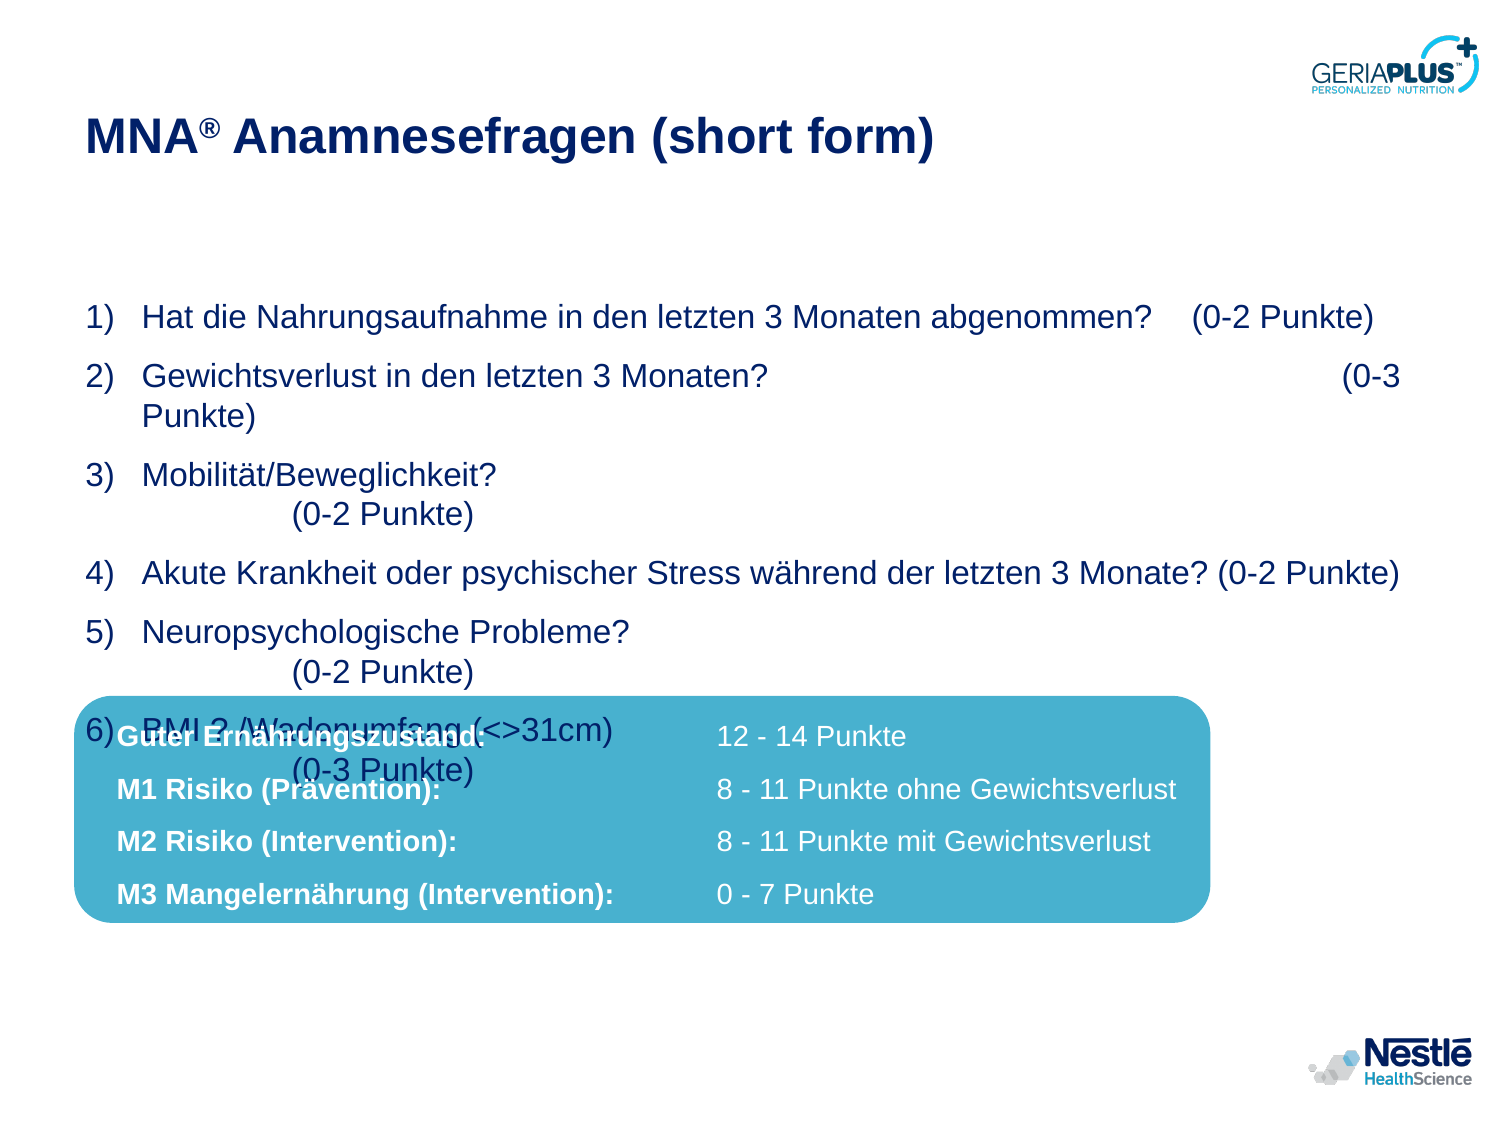

# MNA® Anamnesefragen (short form)
Hat die Nahrungsaufnahme in den letzten 3 Monaten abgenommen? 	(0-2 Punkte)
Gewichtsverlust in den letzten 3 Monaten? 				(0-3 Punkte)
Mobilität/Beweglichkeit? 							(0-2 Punkte)
Akute Krankheit oder psychischer Stress während der letzten 3 Monate? (0-2 Punkte)
Neuropsychologische Probleme? 						(0-2 Punkte)
BMI ? /Wadenumfang (<>31cm)				                  	(0-3 Punkte)

Guter Ernährungszustand: 		12 - 14 Punkte
M1 Risiko (Prävention): 		8 - 11 Punkte ohne Gewichtsverlust
M2 Risiko (Intervention): 		8 - 11 Punkte mit Gewichtsverlust
M3 Mangelernährung (Intervention): 	0 - 7 Punkte